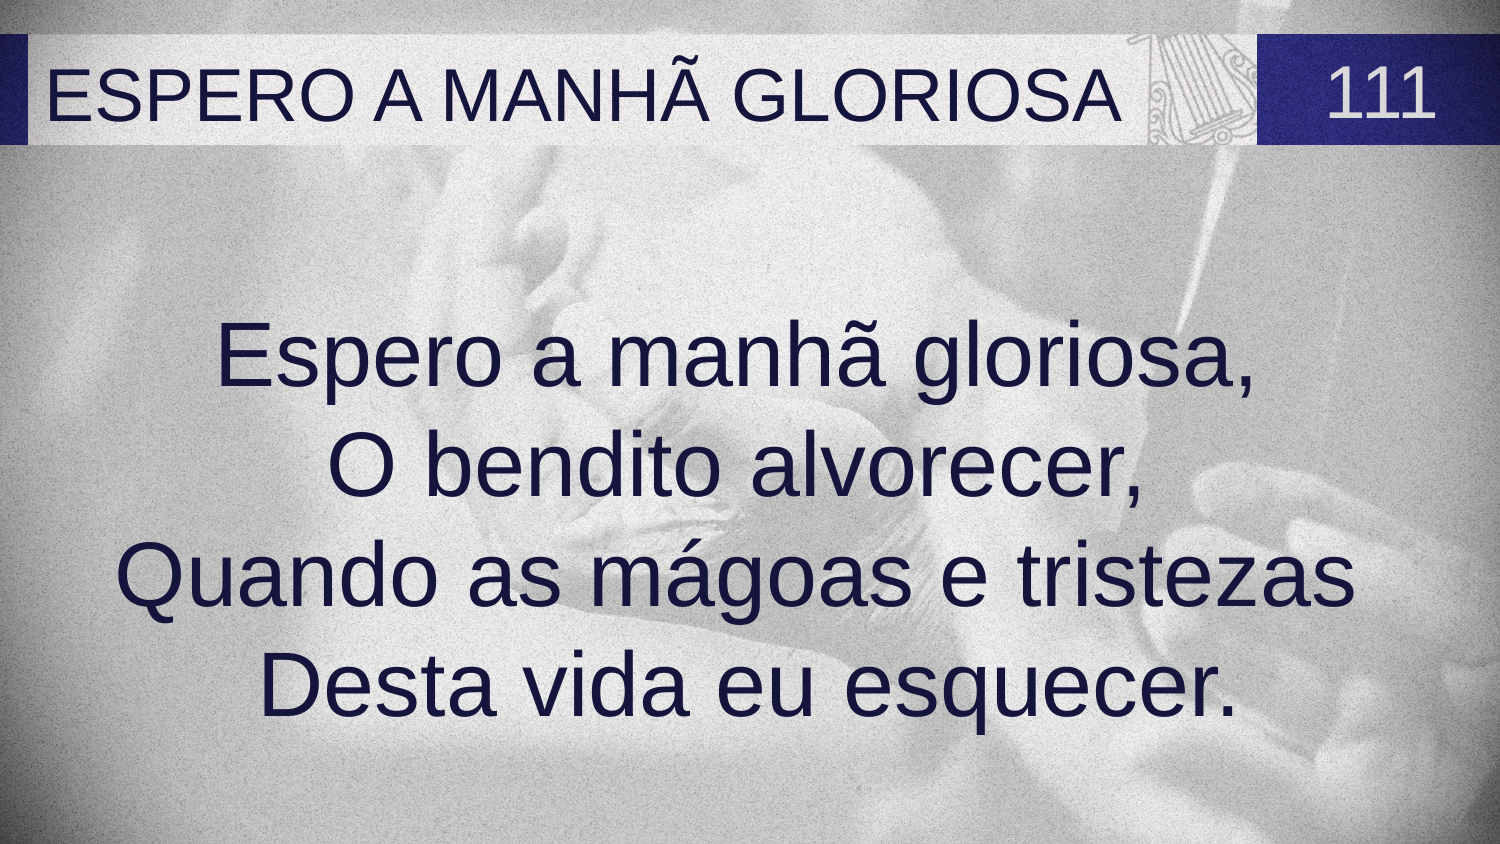

# ESPERO A MANHÃ GLORIOSA
111
Espero a manhã gloriosa,
O bendito alvorecer,
Quando as mágoas e tristezas
Desta vida eu esquecer.